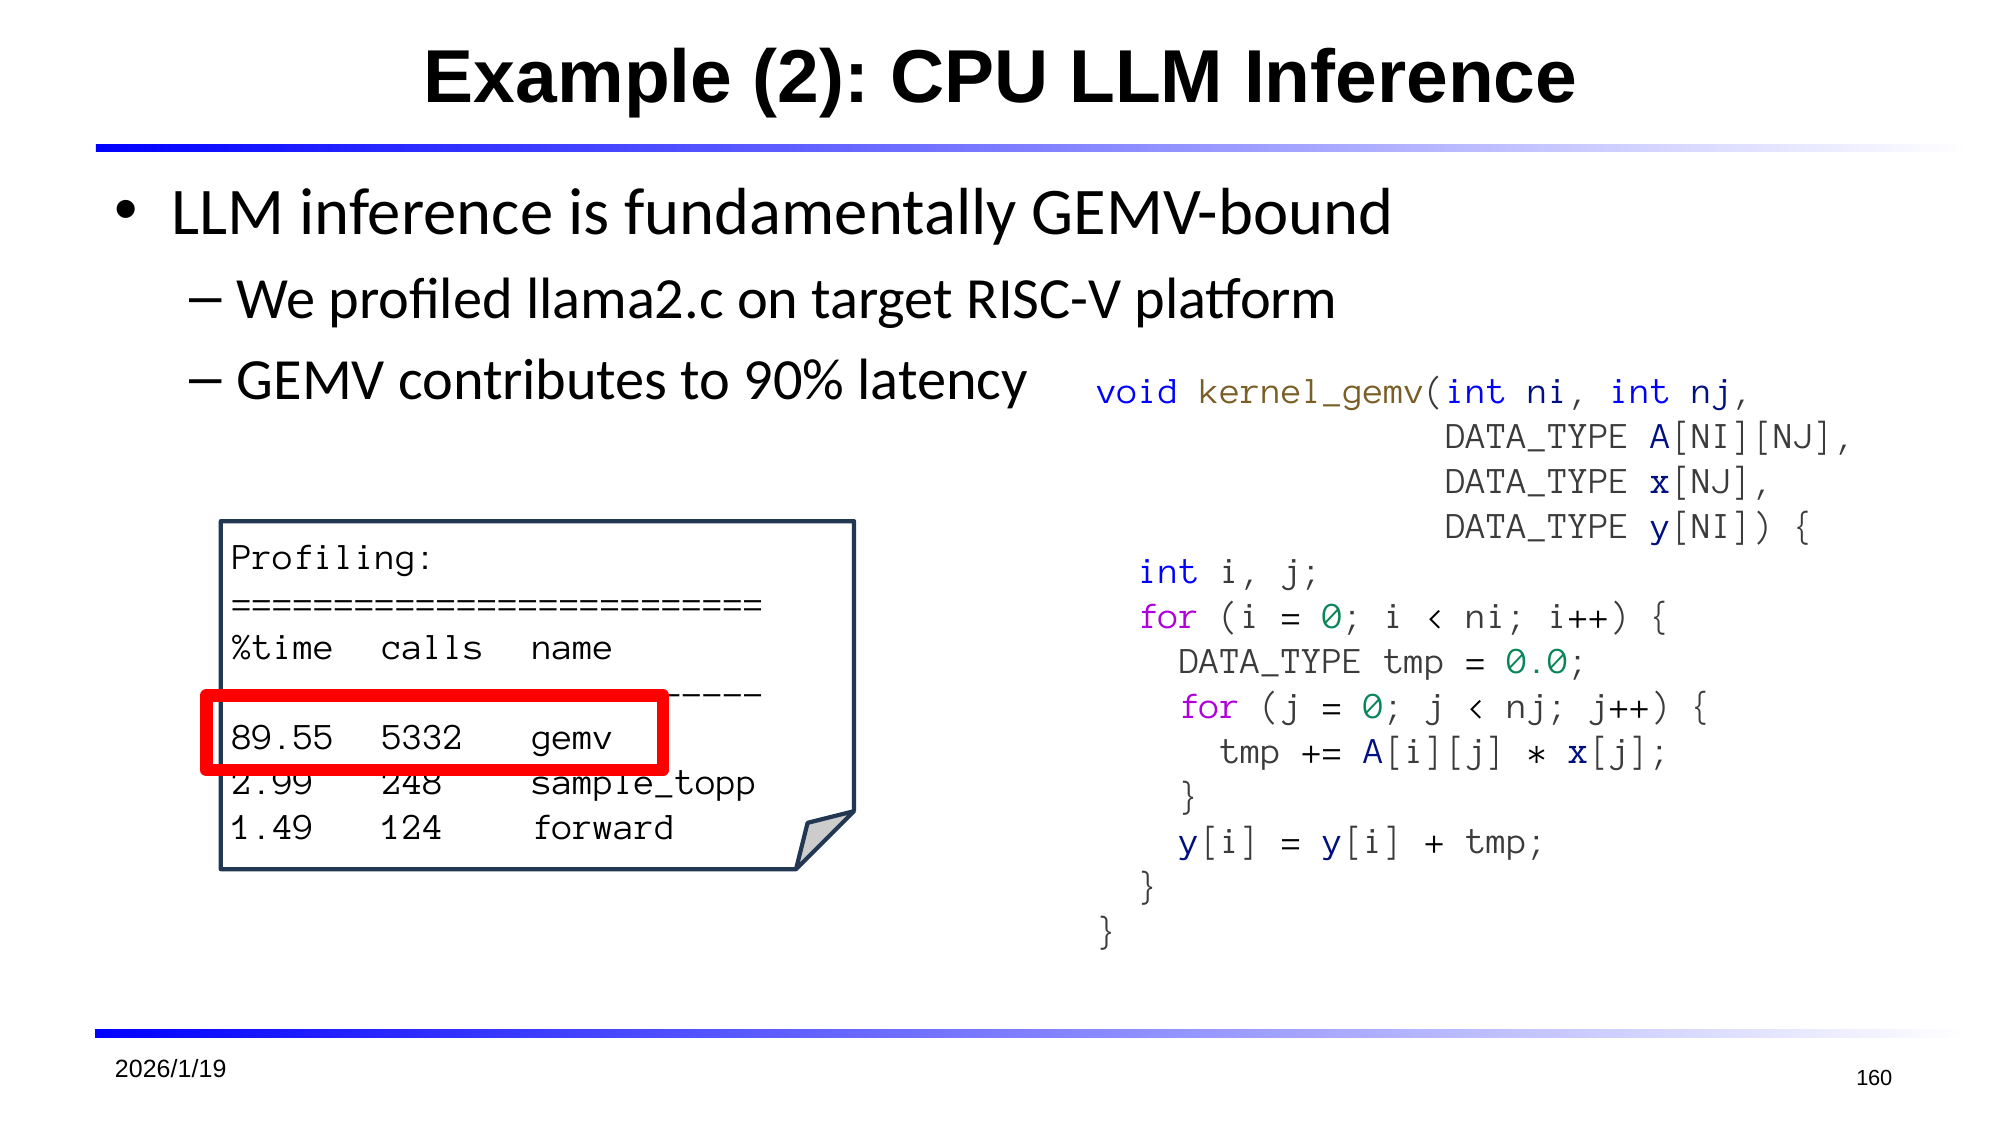

# Example (2): CPU LLM Inference
LLM inference is fundamentally GEMV-bound
We profiled llama2.c on target RISC-V platform
GEMV contributes to 90% latency
void kernel_gemv(int ni, int nj,
                 DATA_TYPE A[NI][NJ],
                 DATA_TYPE x[NJ],
                 DATA_TYPE y[NI]) {
  int i, j;
  for (i = 0; i < ni; i++) {
    DATA_TYPE tmp = 0.0;
    for (j = 0; j < nj; j++) {
      tmp += A[i][j] * x[j];
    }
    y[i] = y[i] + tmp;
  }
}
Profiling:
==========================
%time	calls	name
--------------------------
89.55	5332	gemv
2.99	248	sample_topp
1.49	124	forward

2026/1/19
160